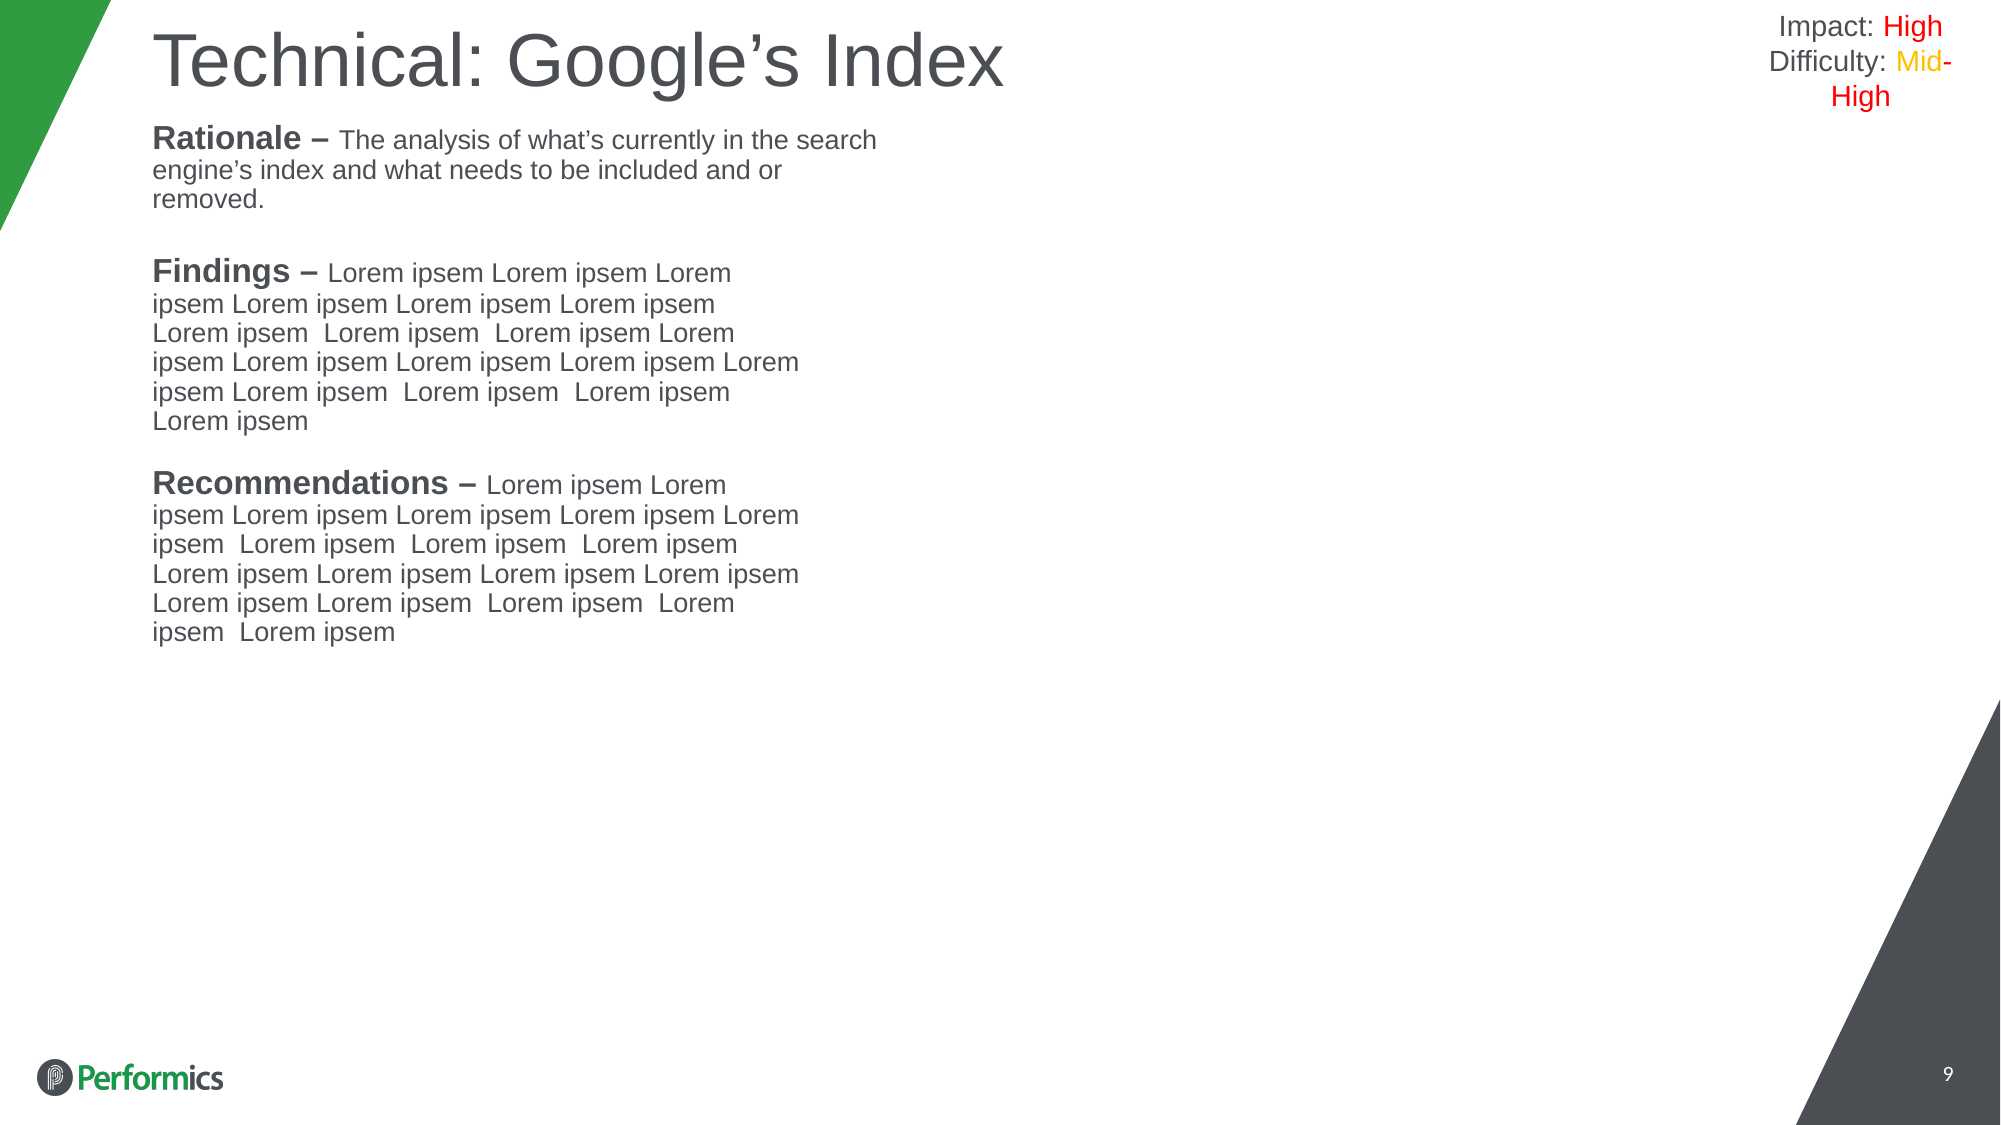

Impact: High
Difficulty: Mid-High
# Technical: Google’s Index
Rationale – The analysis of what’s currently in the search engine’s index and what needs to be included and or removed.

Findings – Lorem ipsem Lorem ipsem Lorem ipsem Lorem ipsem Lorem ipsem Lorem ipsem  Lorem ipsem  Lorem ipsem  Lorem ipsem Lorem ipsem Lorem ipsem Lorem ipsem Lorem ipsem Lorem ipsem Lorem ipsem  Lorem ipsem  Lorem ipsem  Lorem ipsem

Recommendations – Lorem ipsem Lorem ipsem Lorem ipsem Lorem ipsem Lorem ipsem Lorem ipsem  Lorem ipsem  Lorem ipsem  Lorem ipsem Lorem ipsem Lorem ipsem Lorem ipsem Lorem ipsem Lorem ipsem Lorem ipsem  Lorem ipsem  Lorem ipsem  Lorem ipsem

9